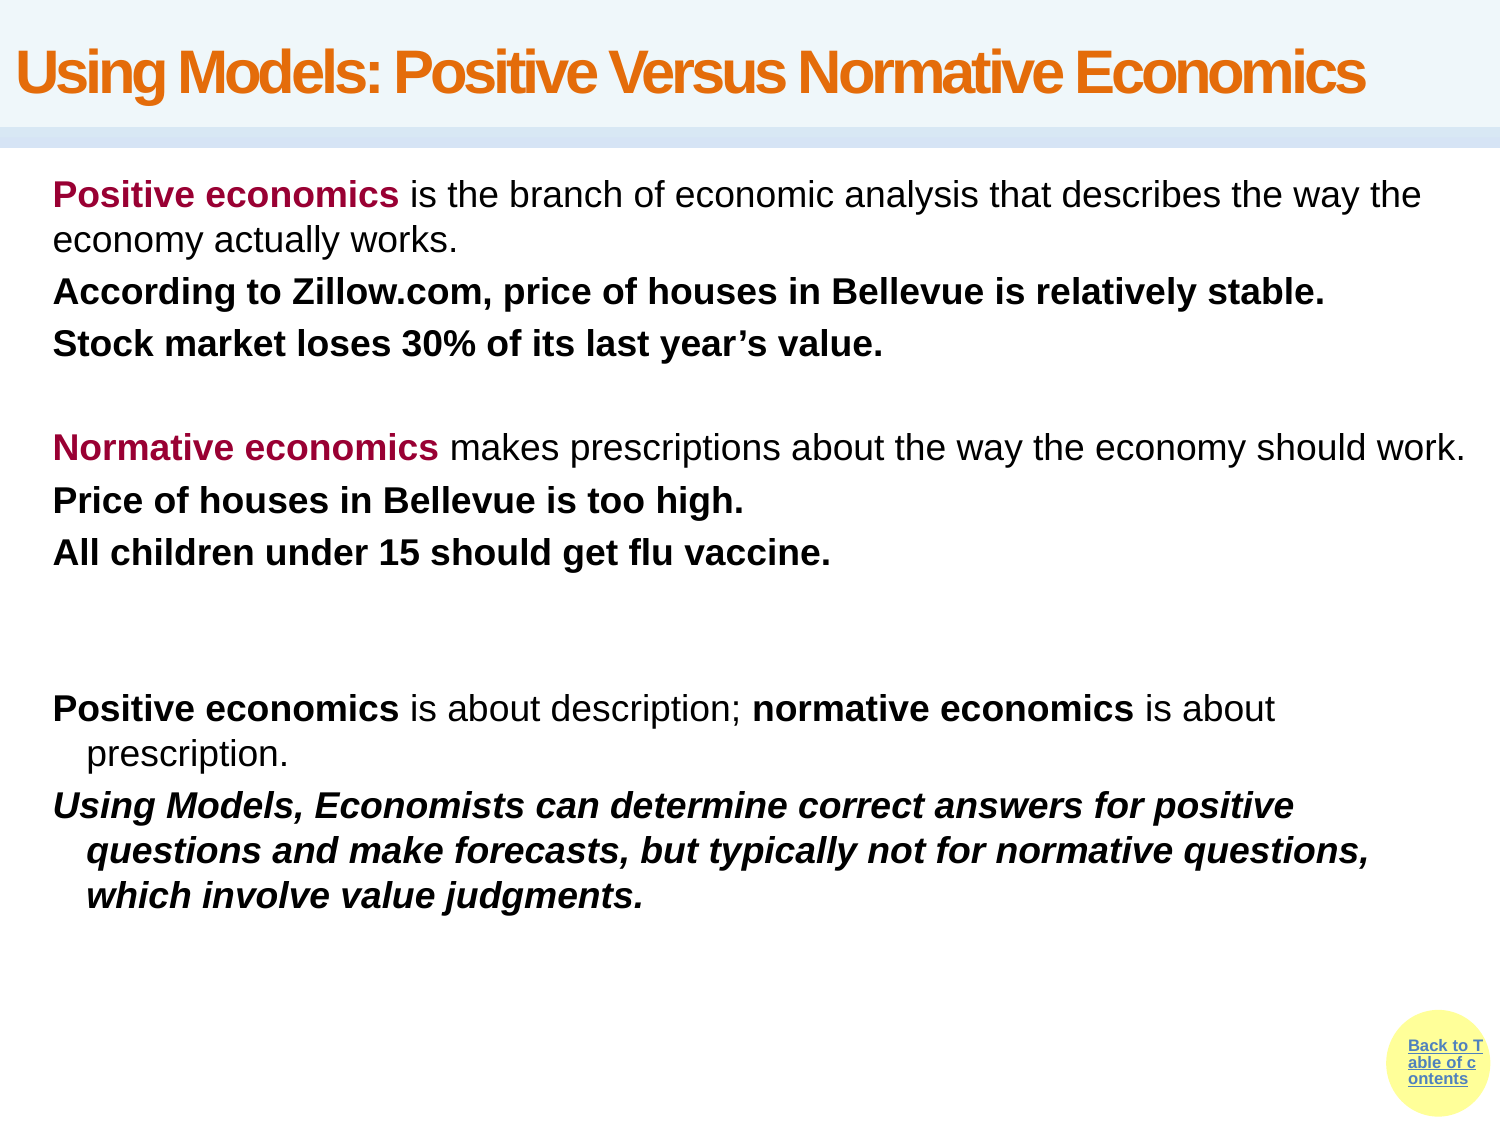

# Using Models: Positive Versus Normative Economics
Positive economics is the branch of economic analysis that describes the way the economy actually works.
According to Zillow.com, price of houses in Bellevue is relatively stable.
Stock market loses 30% of its last year’s value.

Normative economics makes prescriptions about the way the economy should work.
Price of houses in Bellevue is too high.
All children under 15 should get flu vaccine.

Positive economics is about description; normative economics is about prescription.
Using Models, Economists can determine correct answers for positive questions and make forecasts, but typically not for normative questions, which involve value judgments.